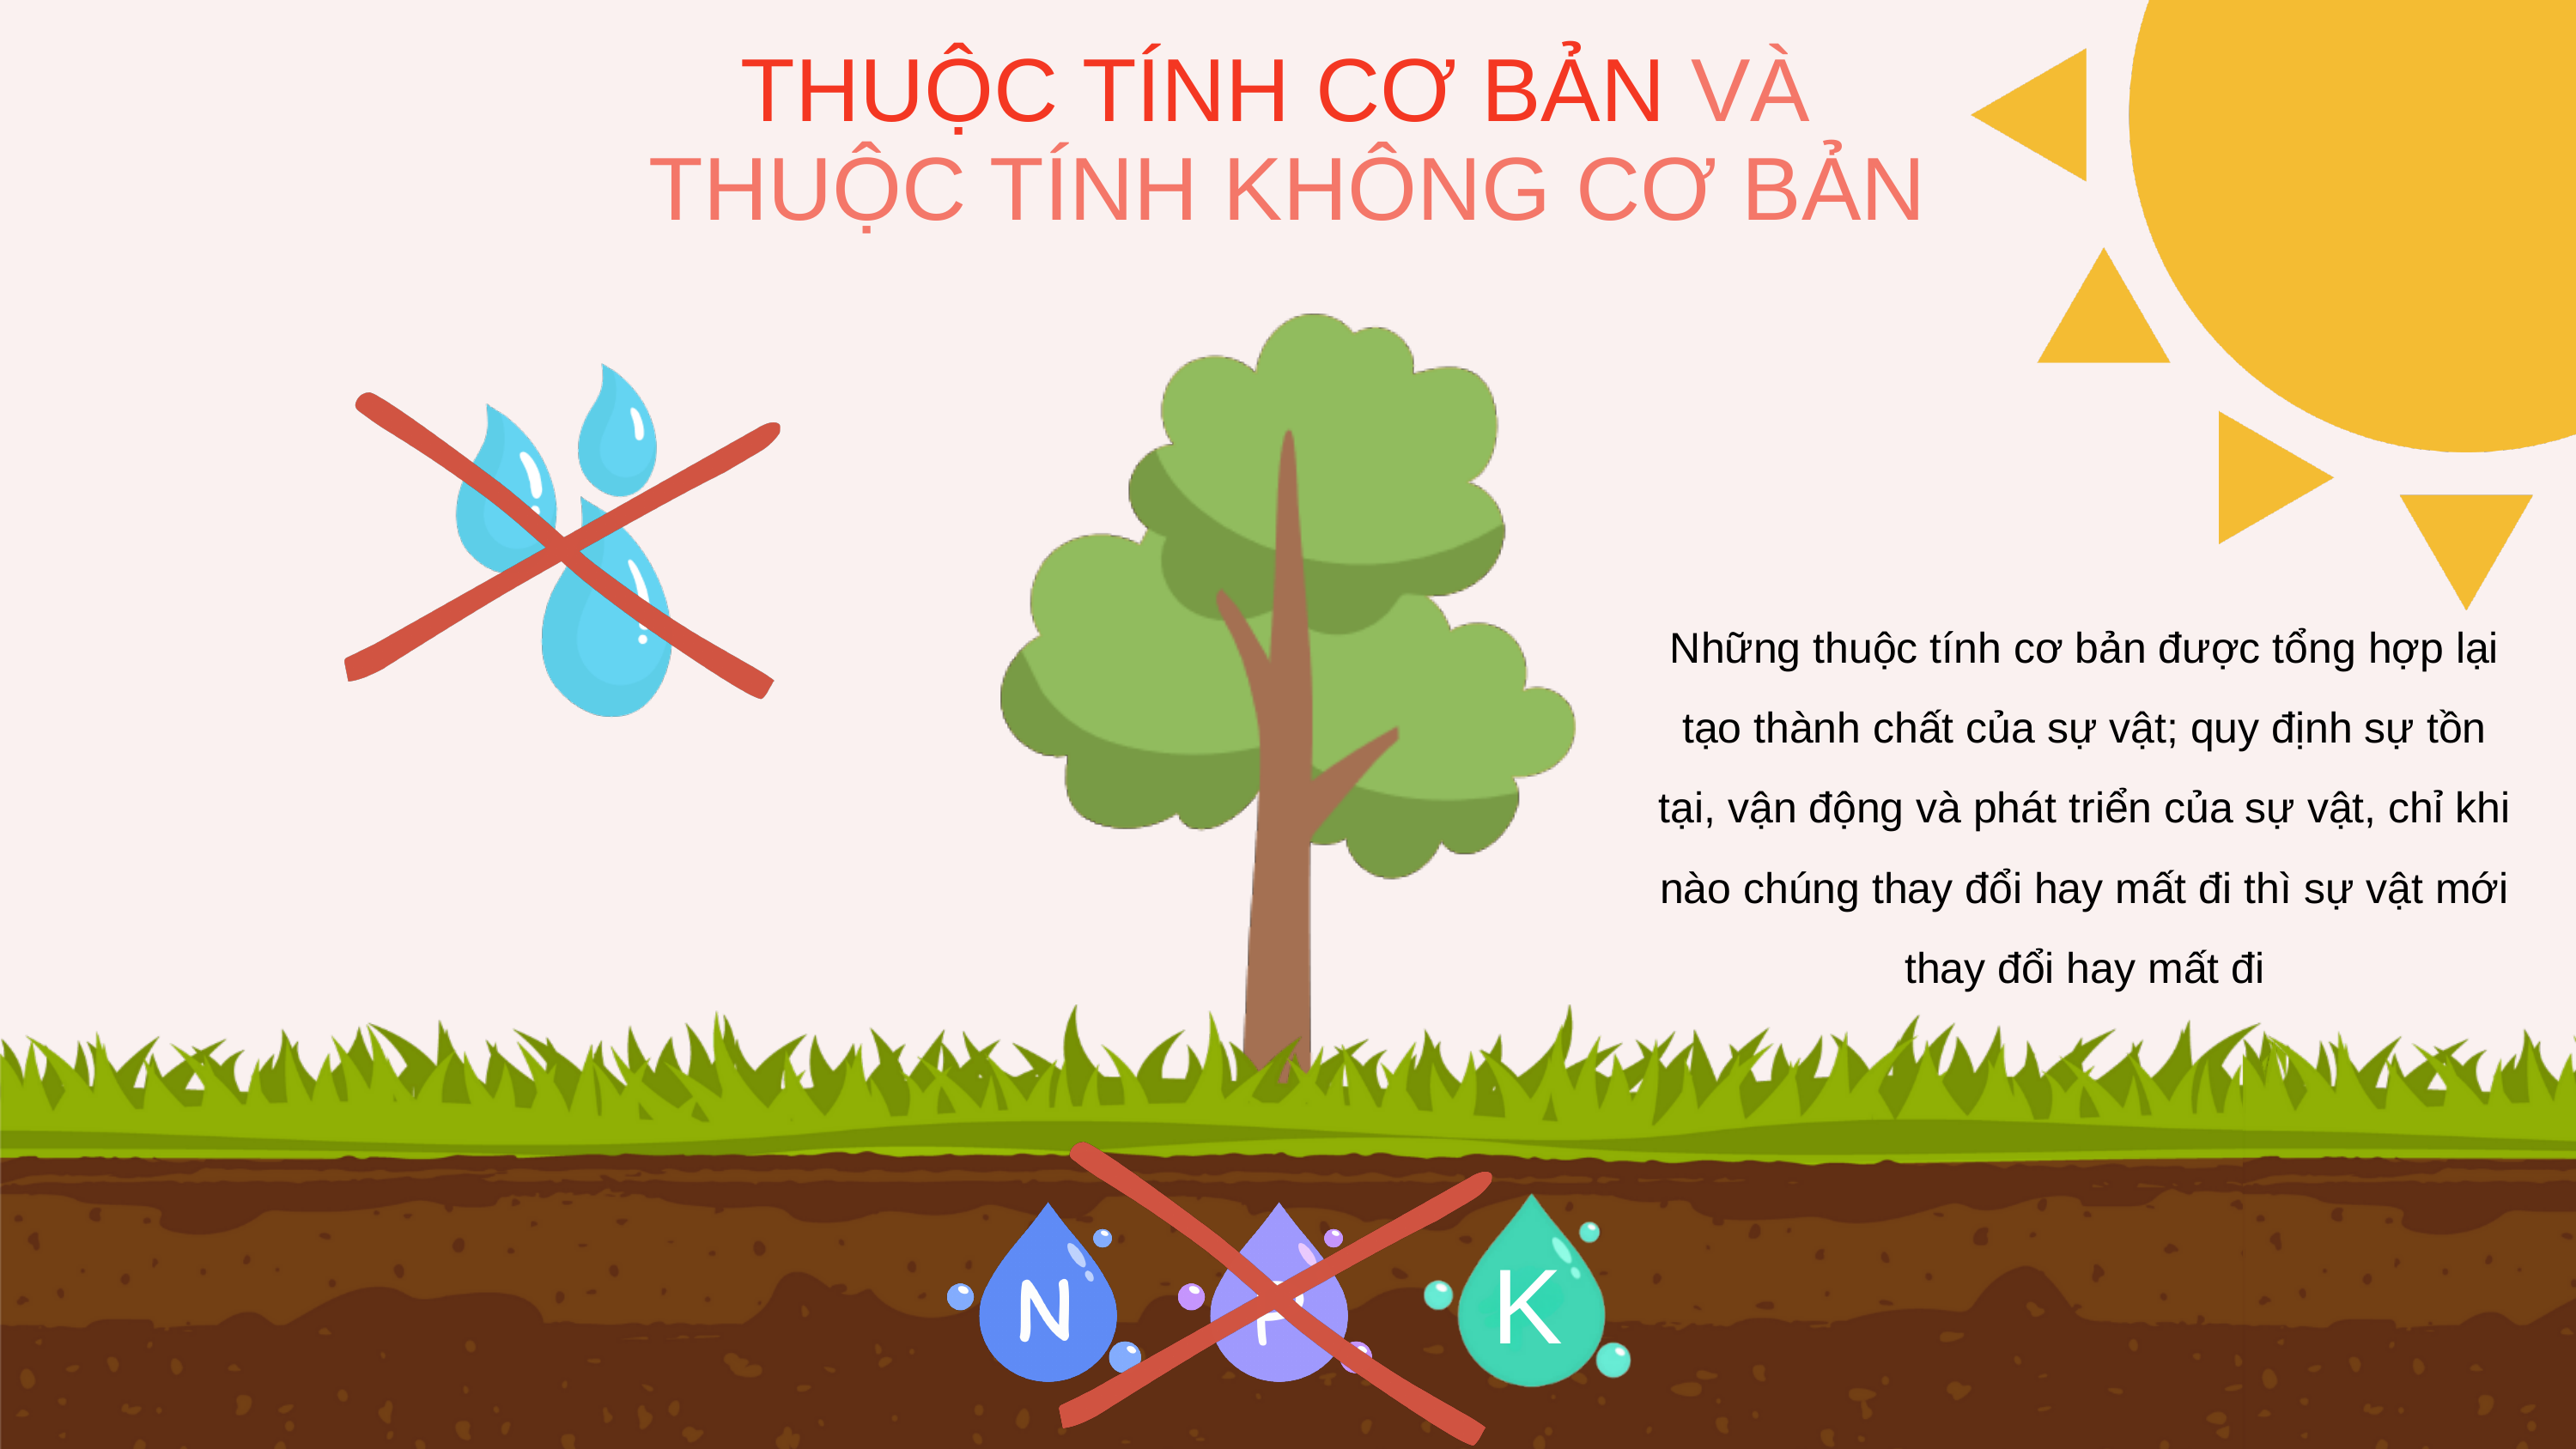

THUỘC TÍNH CƠ BẢN VÀ
THUỘC TÍNH KHÔNG CƠ BẢN

Những thuộc tính cơ bản được tổng hợp lại tạo thành chất của sự vật; quy định sự tồn tại, vận động và phát triển của sự vật, chỉ khi nào chúng thay đổi hay mất đi thì sự vật mới thay đổi hay mất đi

K